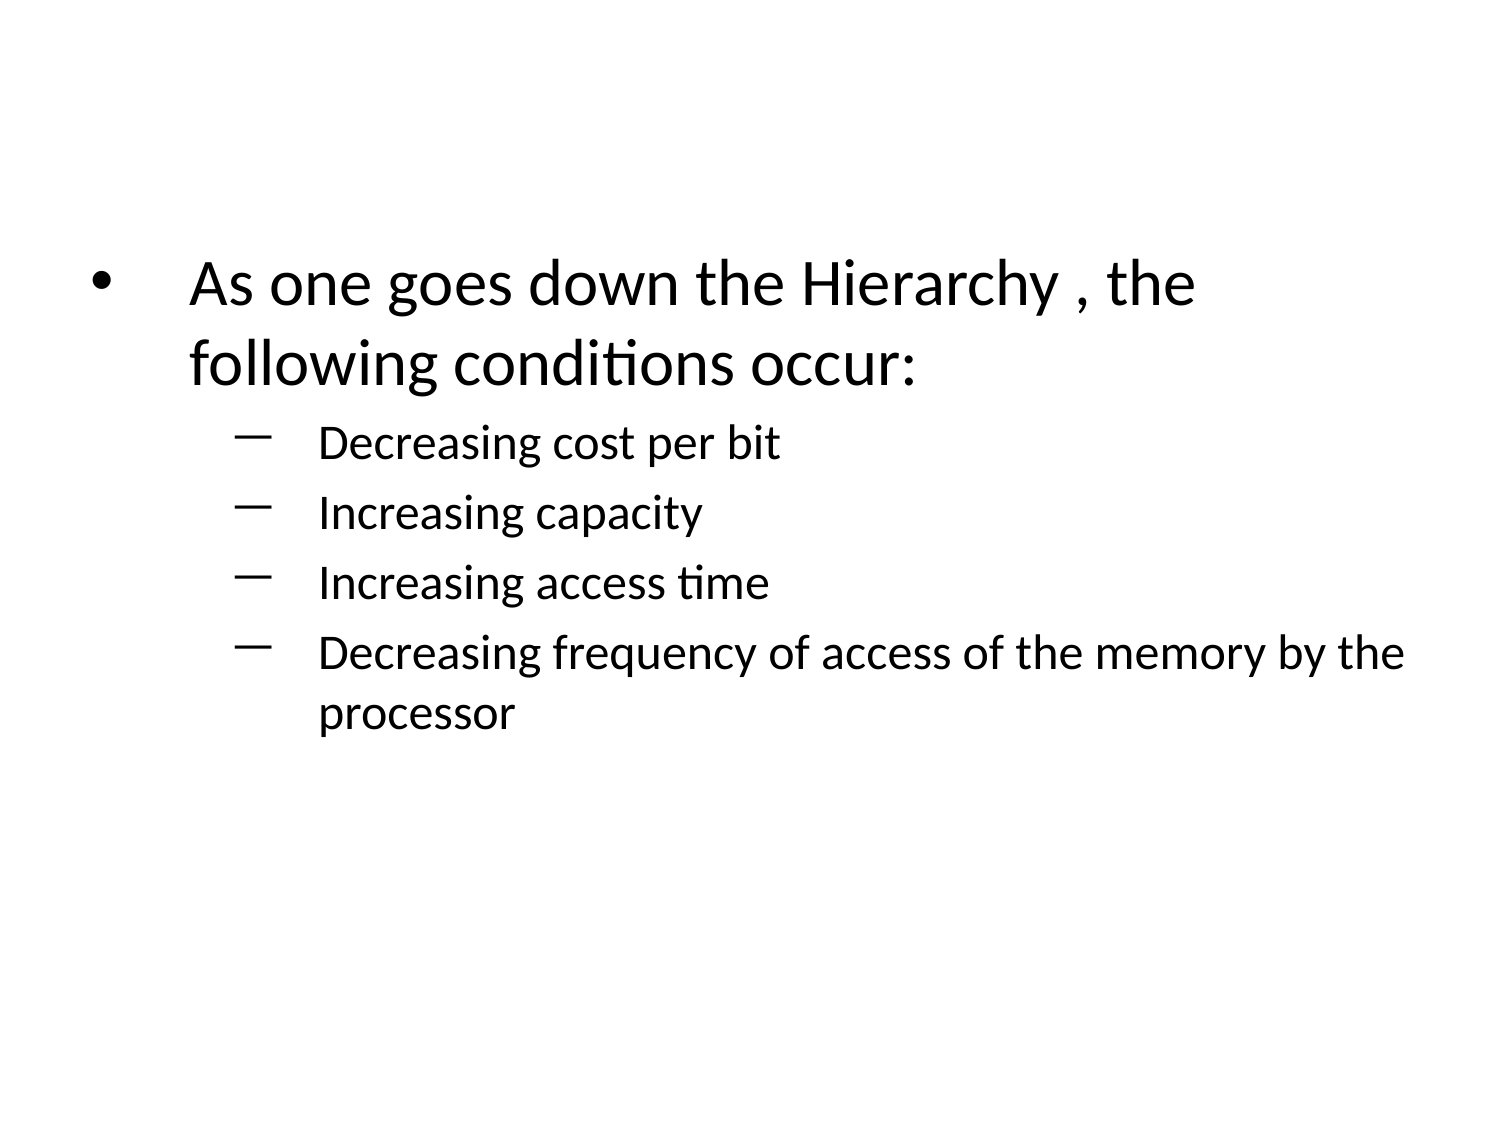

As one goes down the Hierarchy , the following conditions occur:
Decreasing cost per bit
Increasing capacity
Increasing access time
Decreasing frequency of access of the memory by the processor